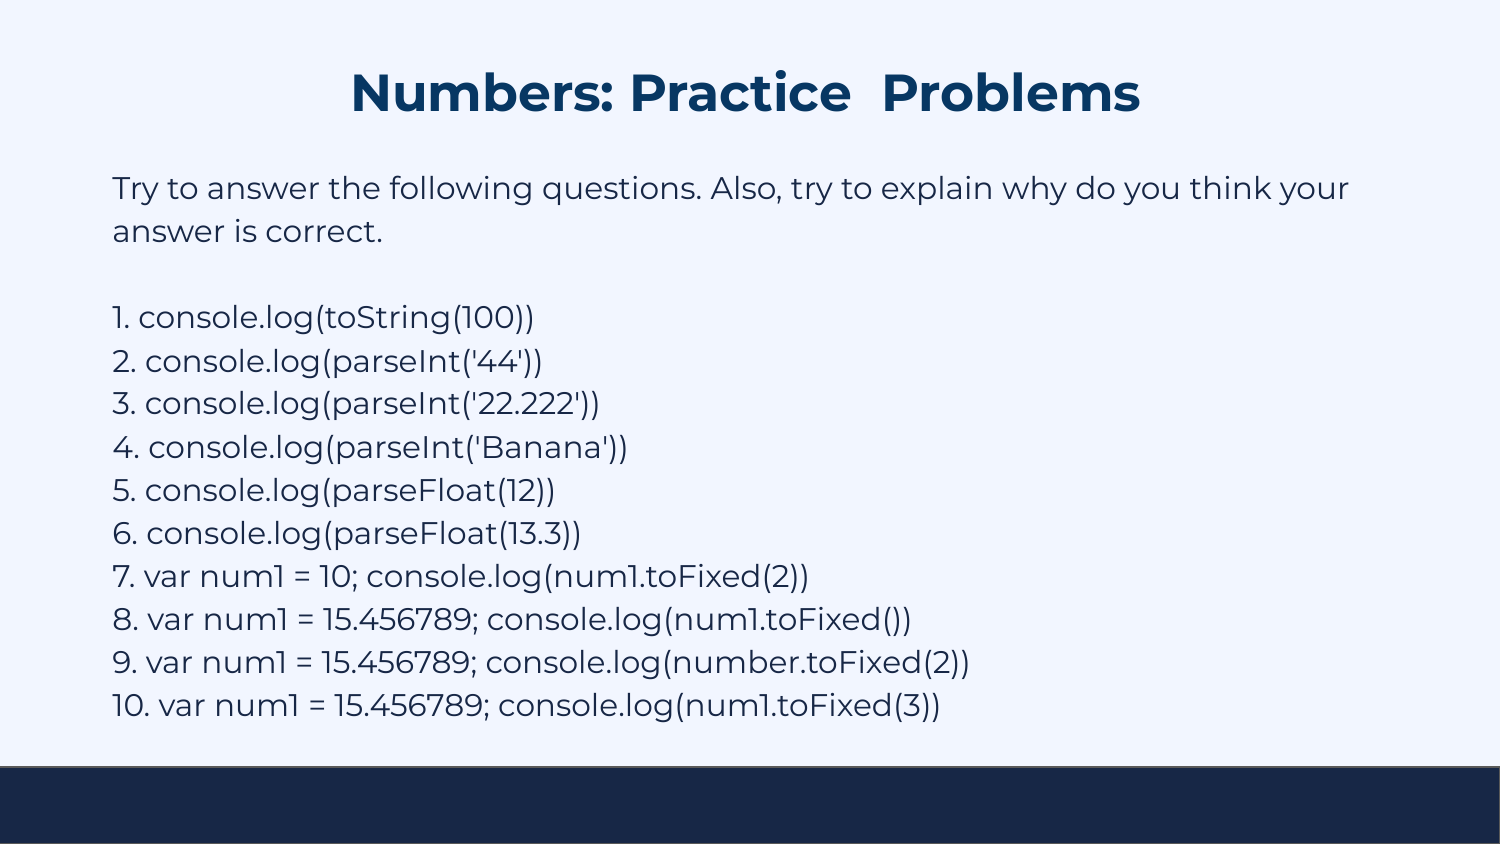

# Numbers: Practice  Problems
Try to answer the following questions. Also, try to explain why do you think your answer is correct.

1. console.log(toString(100))
2. console.log(parseInt('44'))
3. console.log(parseInt('22.222'))
4. console.log(parseInt('Banana'))
5. console.log(parseFloat(12))
6. console.log(parseFloat(13.3))
7. var num1 = 10; console.log(num1.toFixed(2))
8. var num1 = 15.456789; console.log(num1.toFixed())
9. var num1 = 15.456789; console.log(number.toFixed(2))
10. var num1 = 15.456789; console.log(num1.toFixed(3))